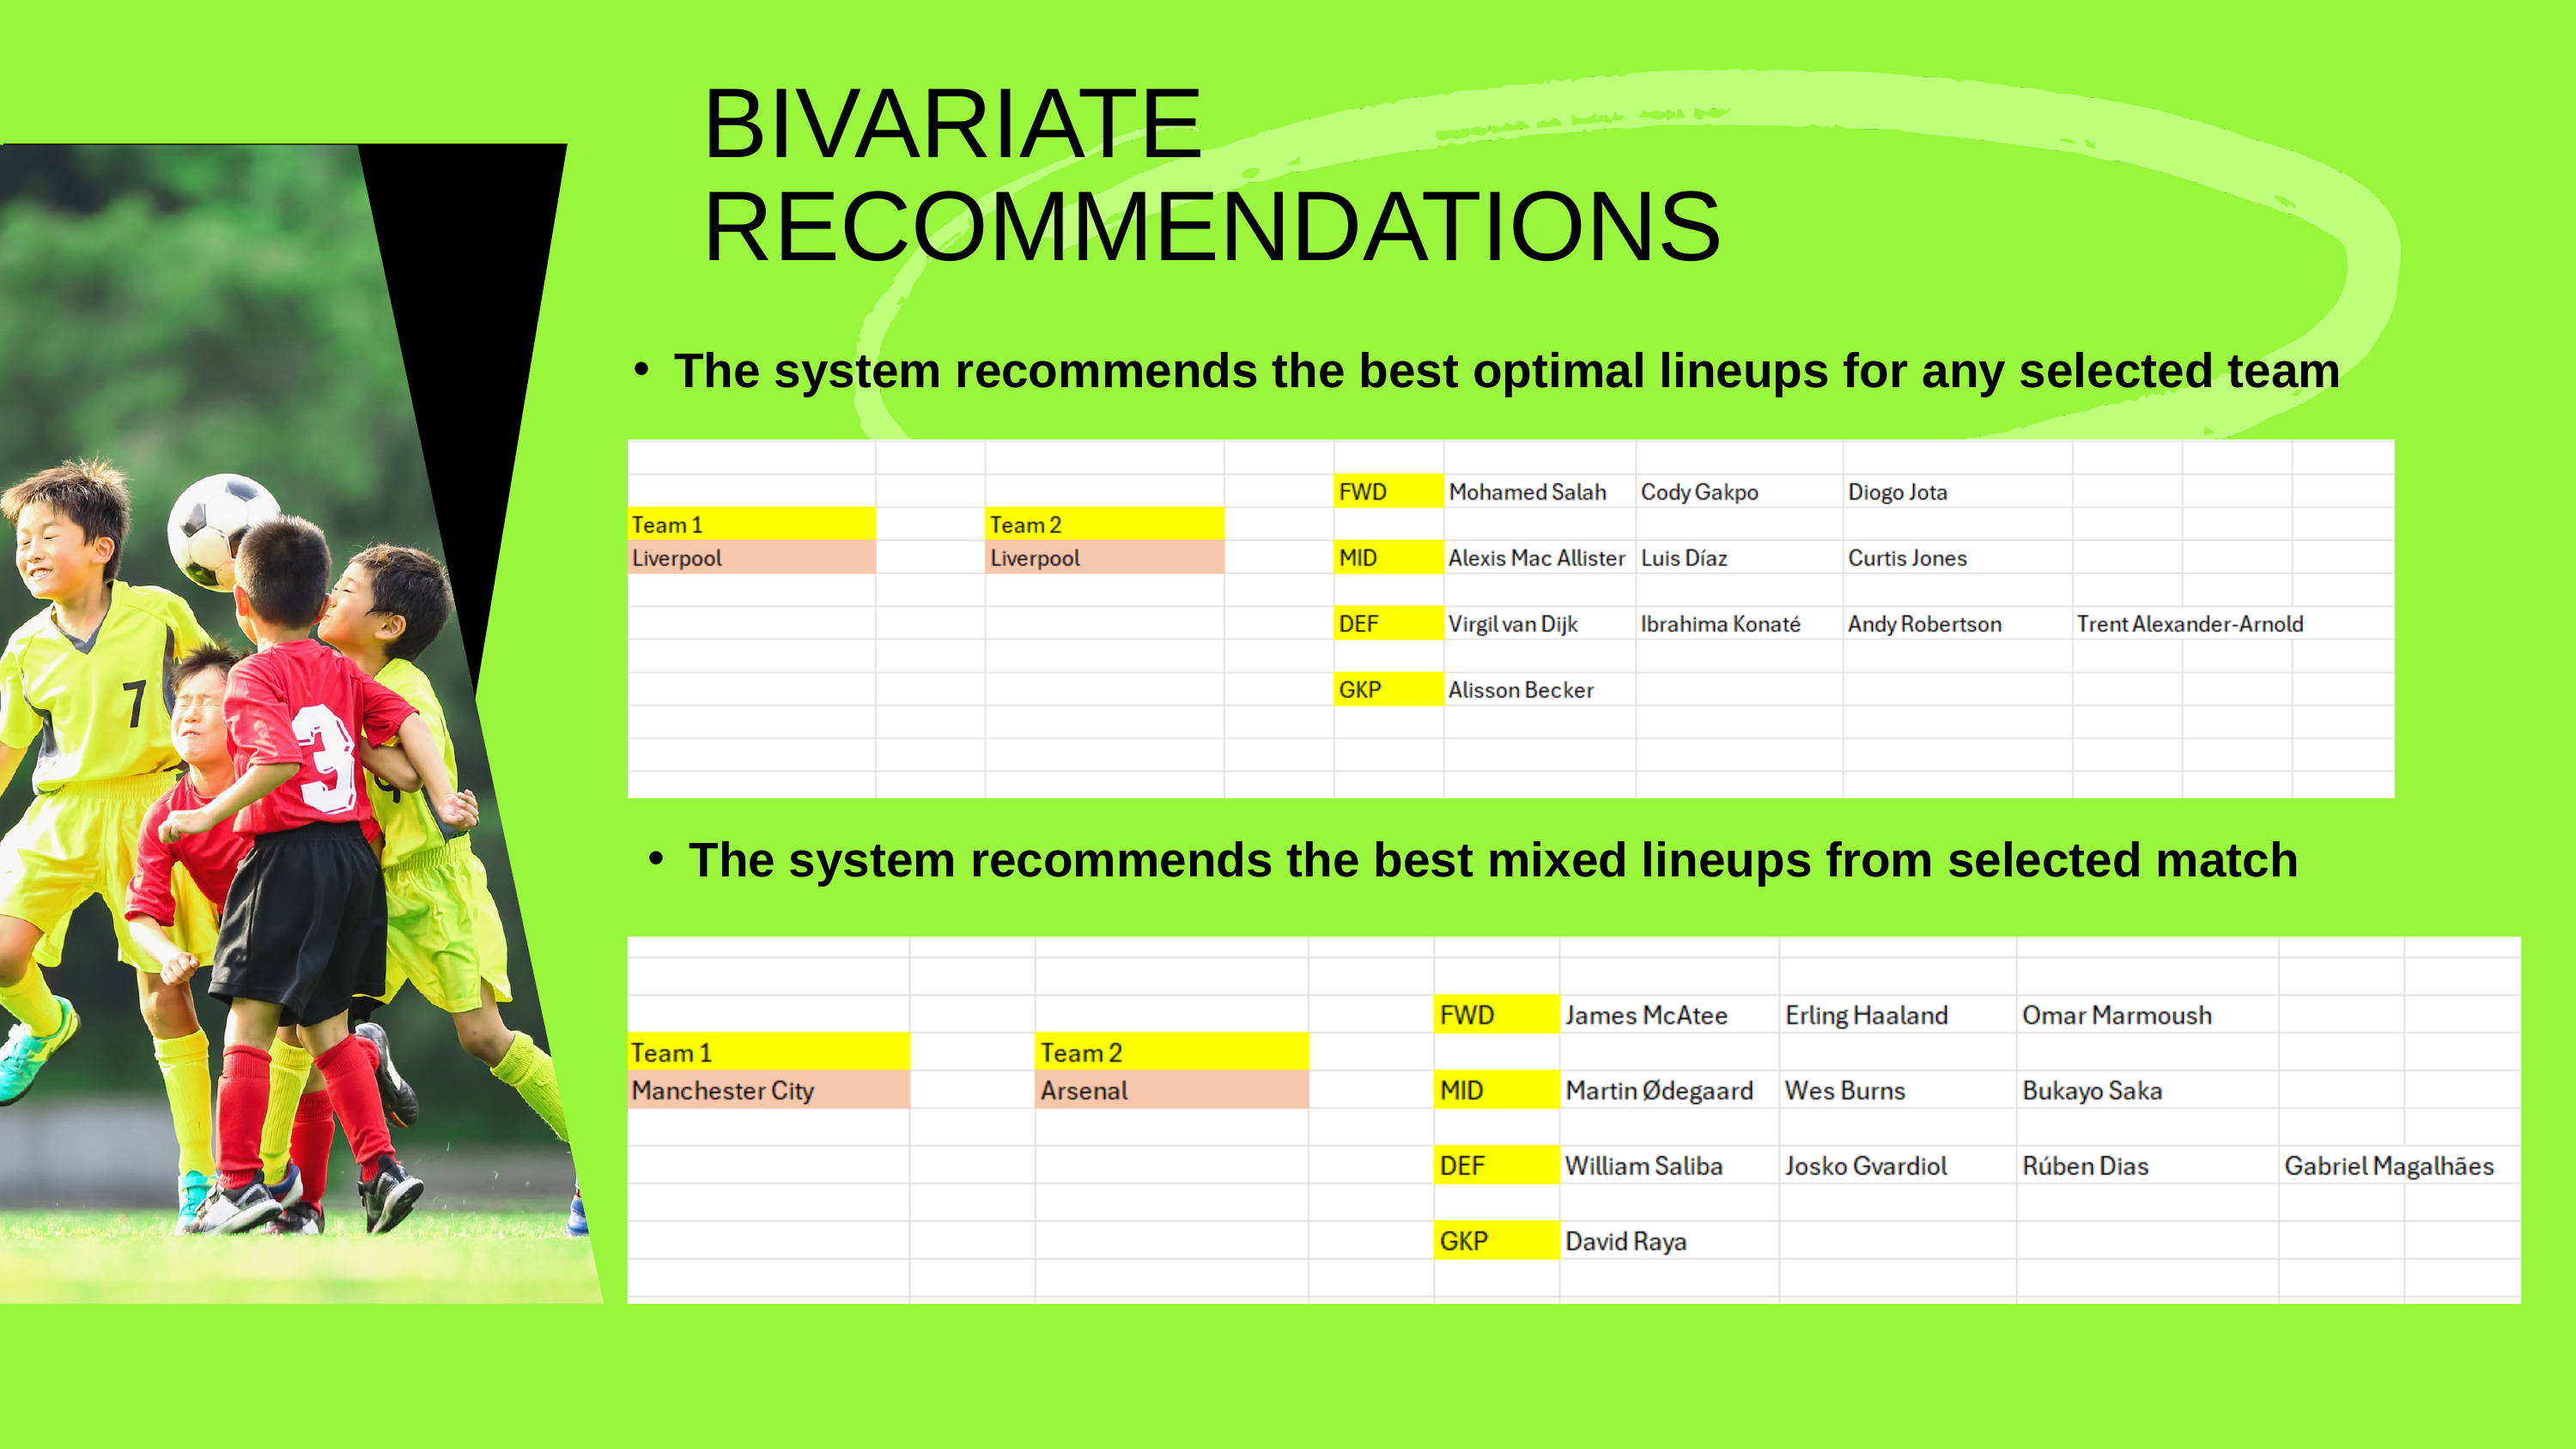

BIVARIATE
RECOMMENDATIONS

The system recommends the best optimal lineups for any selected team

The system recommends the best mixed lineups from selected match